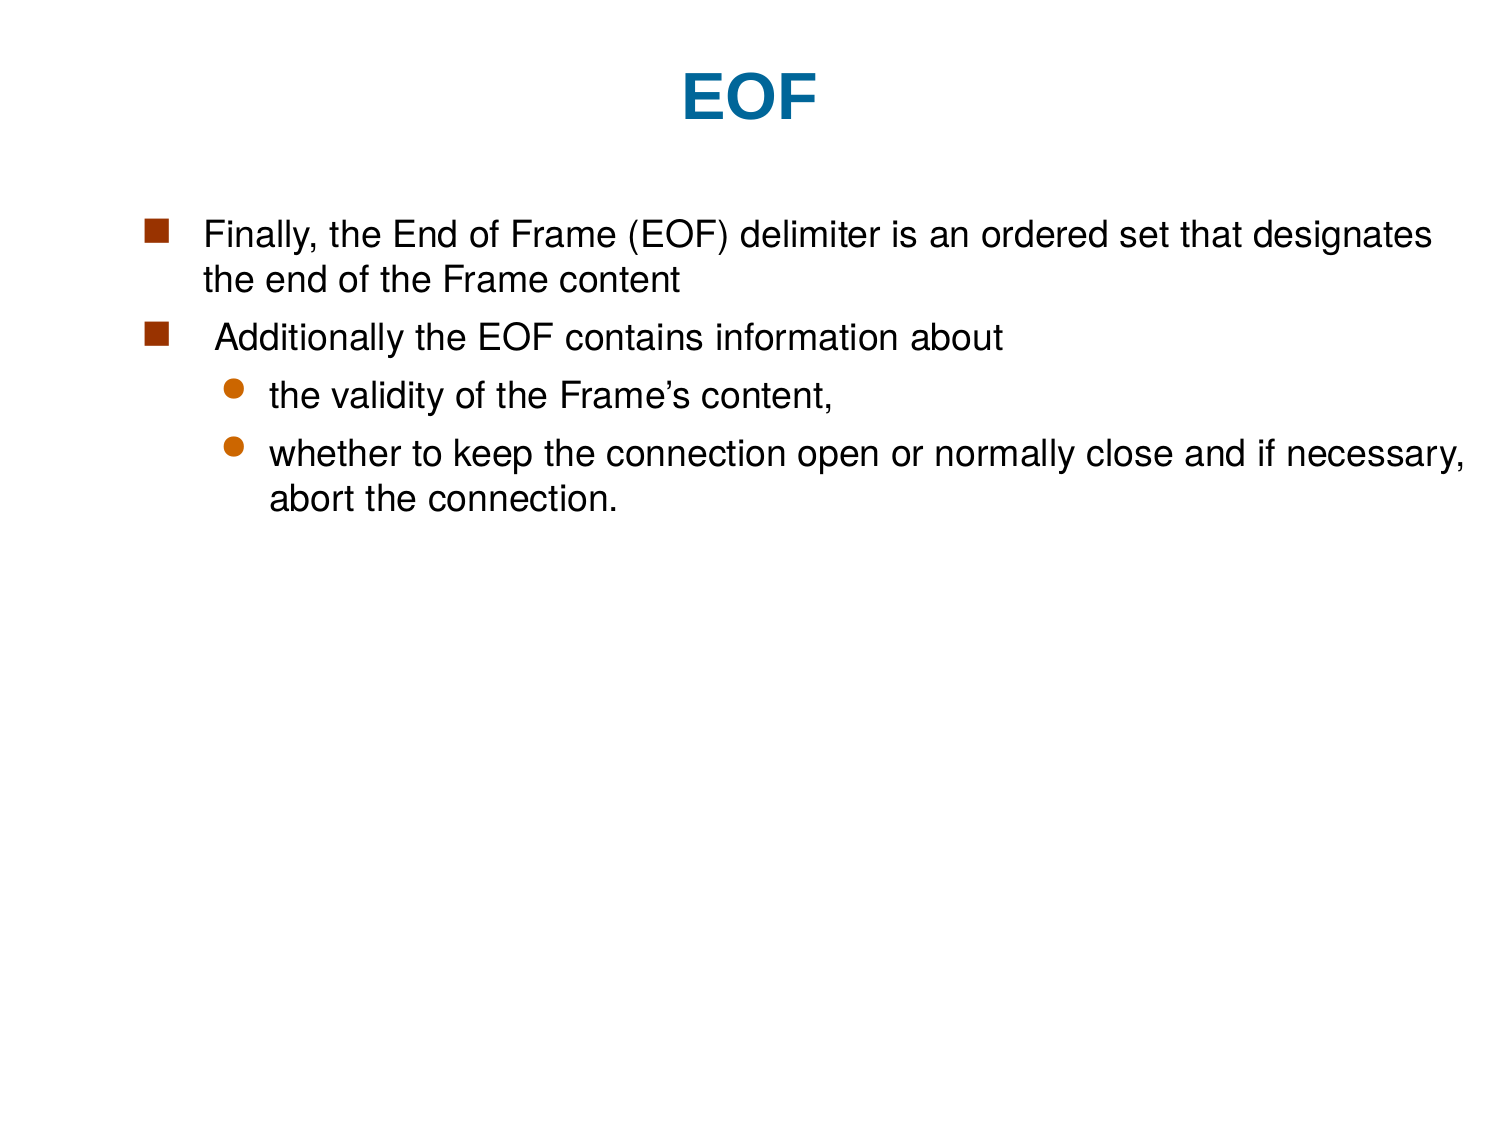

# EOF
Finally, the End of Frame (EOF) delimiter is an ordered set that designates the end of the Frame content
 Additionally the EOF contains information about
the validity of the Frame’s content,
whether to keep the connection open or normally close and if necessary, abort the connection.